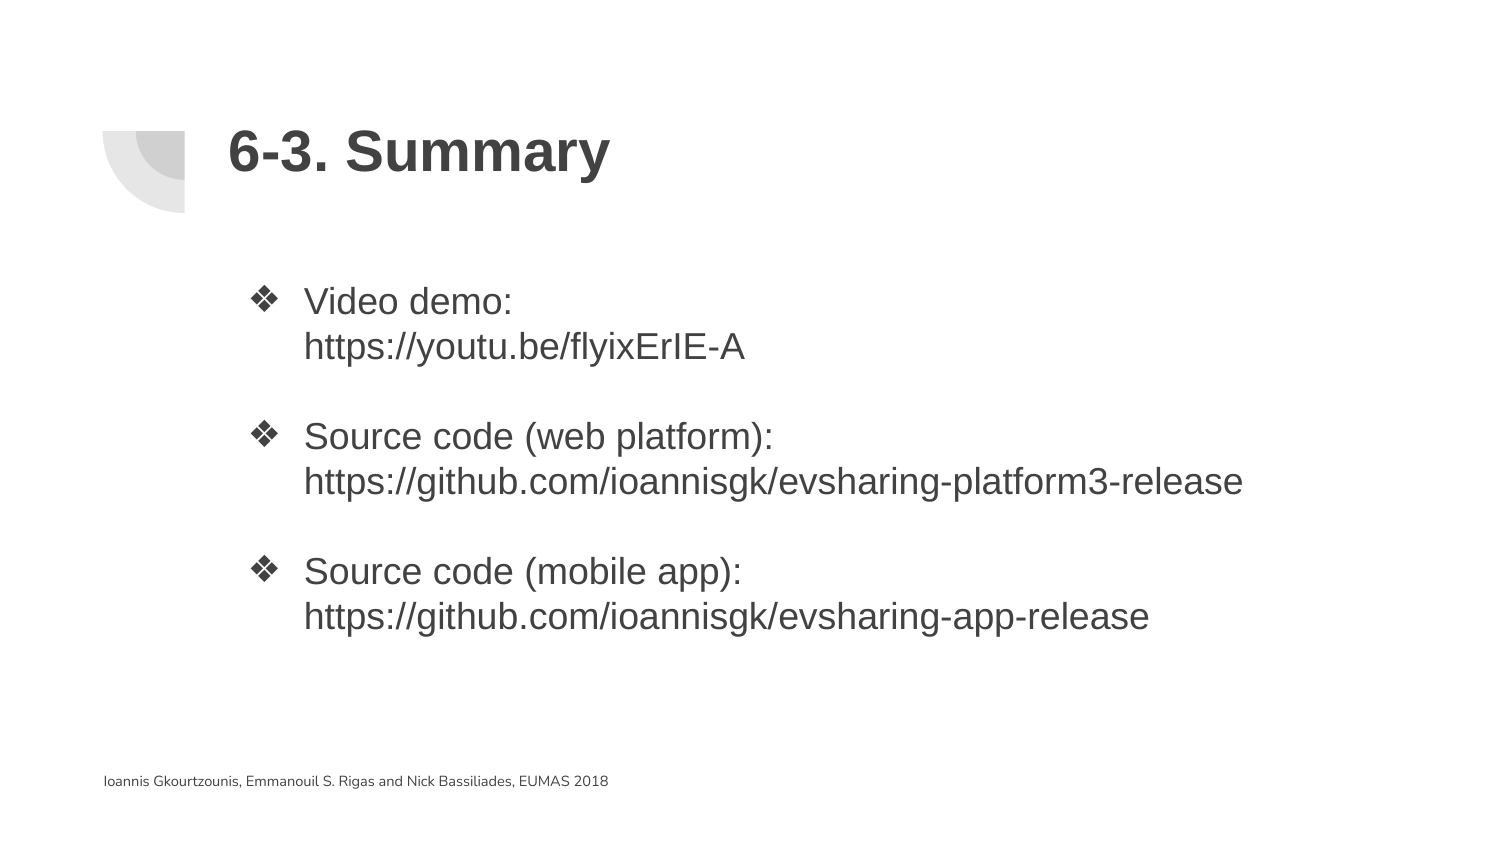

# 6-3. Summary
Video demo:                                                                    https://youtu.be/flyixErIE-A

Source code (web platform): https://github.com/ioannisgk/evsharing-platform3-release

Source code (mobile app): https://github.com/ioannisgk/evsharing-app-release

Ioannis Gkourtzounis, Emmanouil S. Rigas and Nick Bassiliades, EUMAS 2018